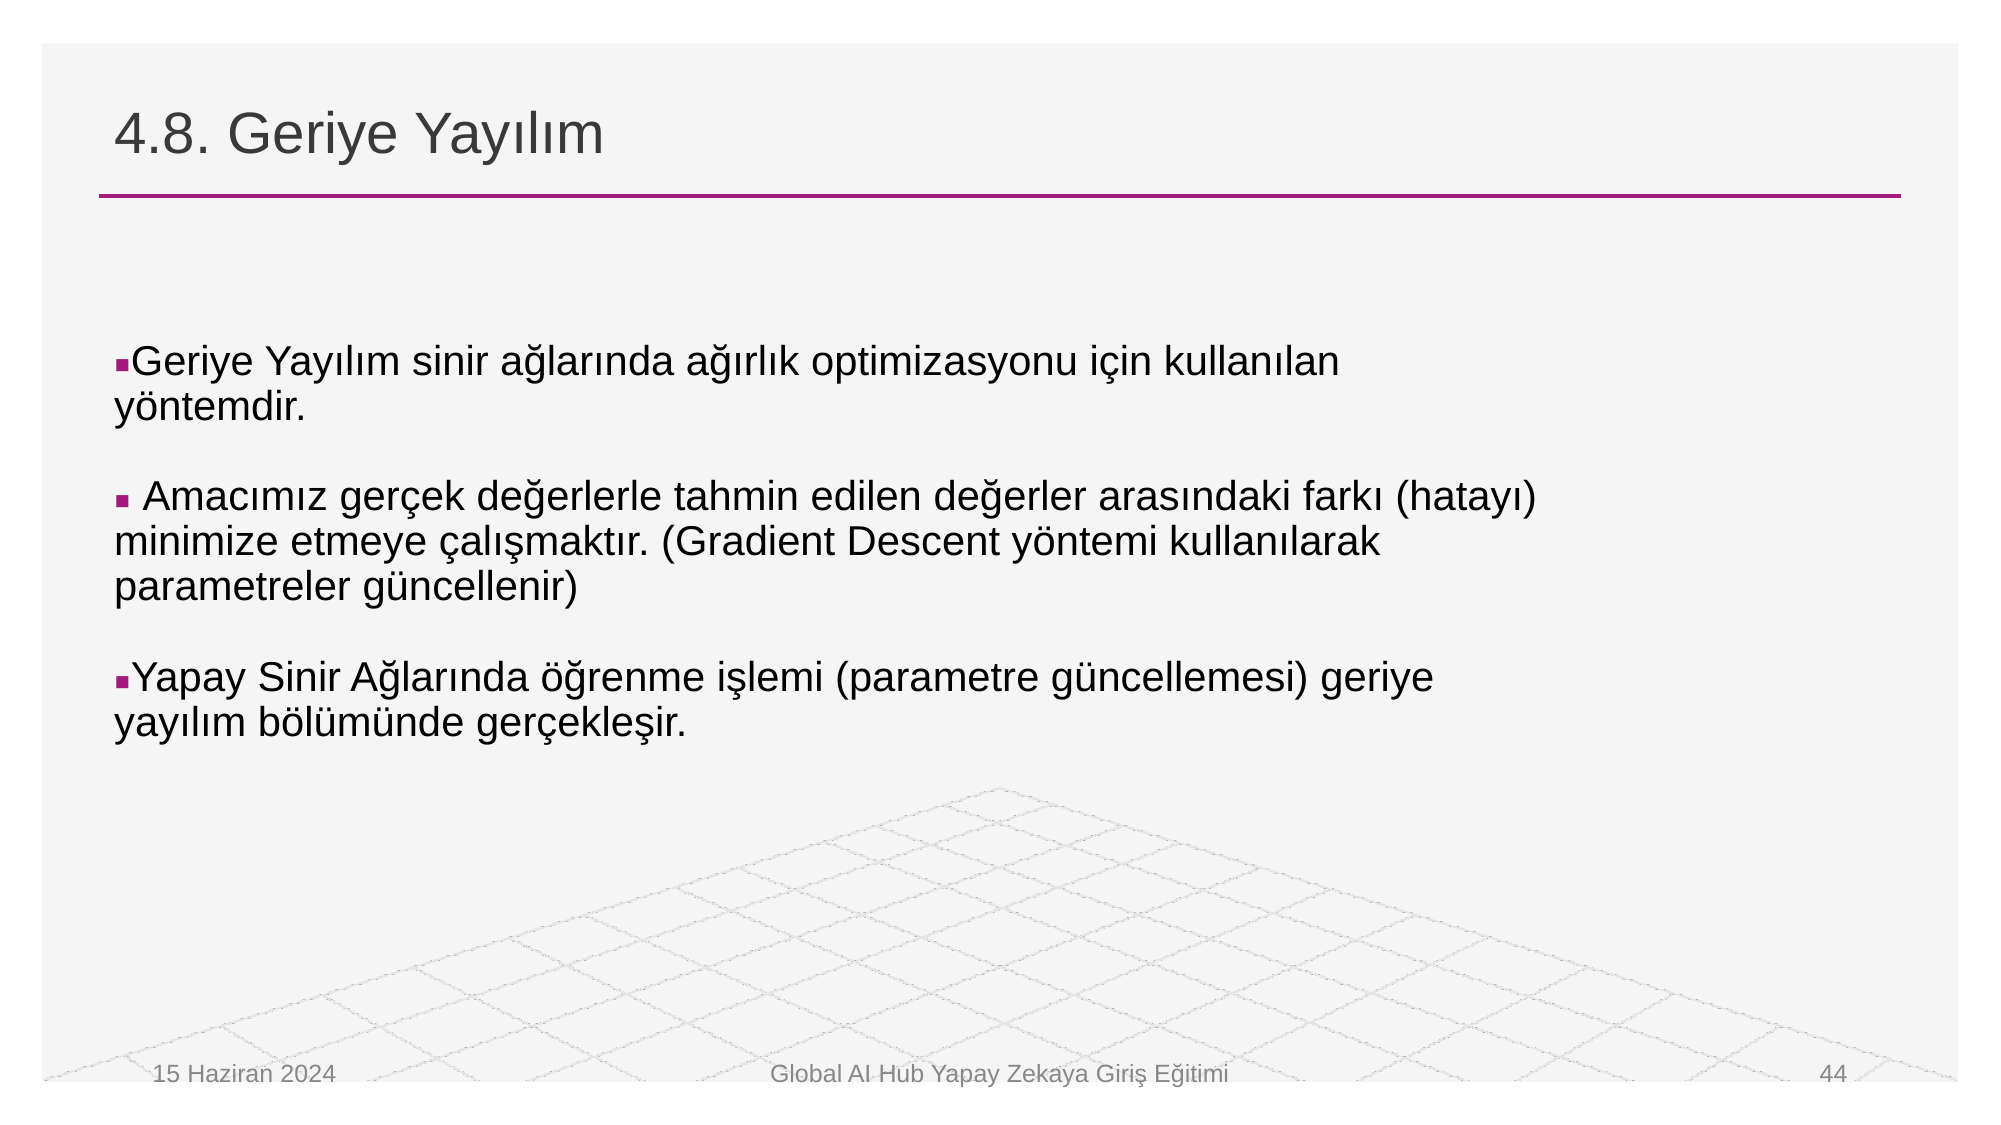

# 4.8. Geriye Yayılım

Geriye Yayılım sinir ağlarında ağırlık optimizasyonu için kullanılan yöntemdir.
 Amacımız gerçek değerlerle tahmin edilen değerler arasındaki farkı (hatayı) minimize etmeye çalışmaktır. (Gradient Descent yöntemi kullanılarak parametreler güncellenir)
Yapay Sinir Ağlarında öğrenme işlemi (parametre güncellemesi) geriye yayılım bölümünde gerçekleşir.

15 Haziran 2024
Global AI Hub Yapay Zekaya Giriş Eğitimi
44